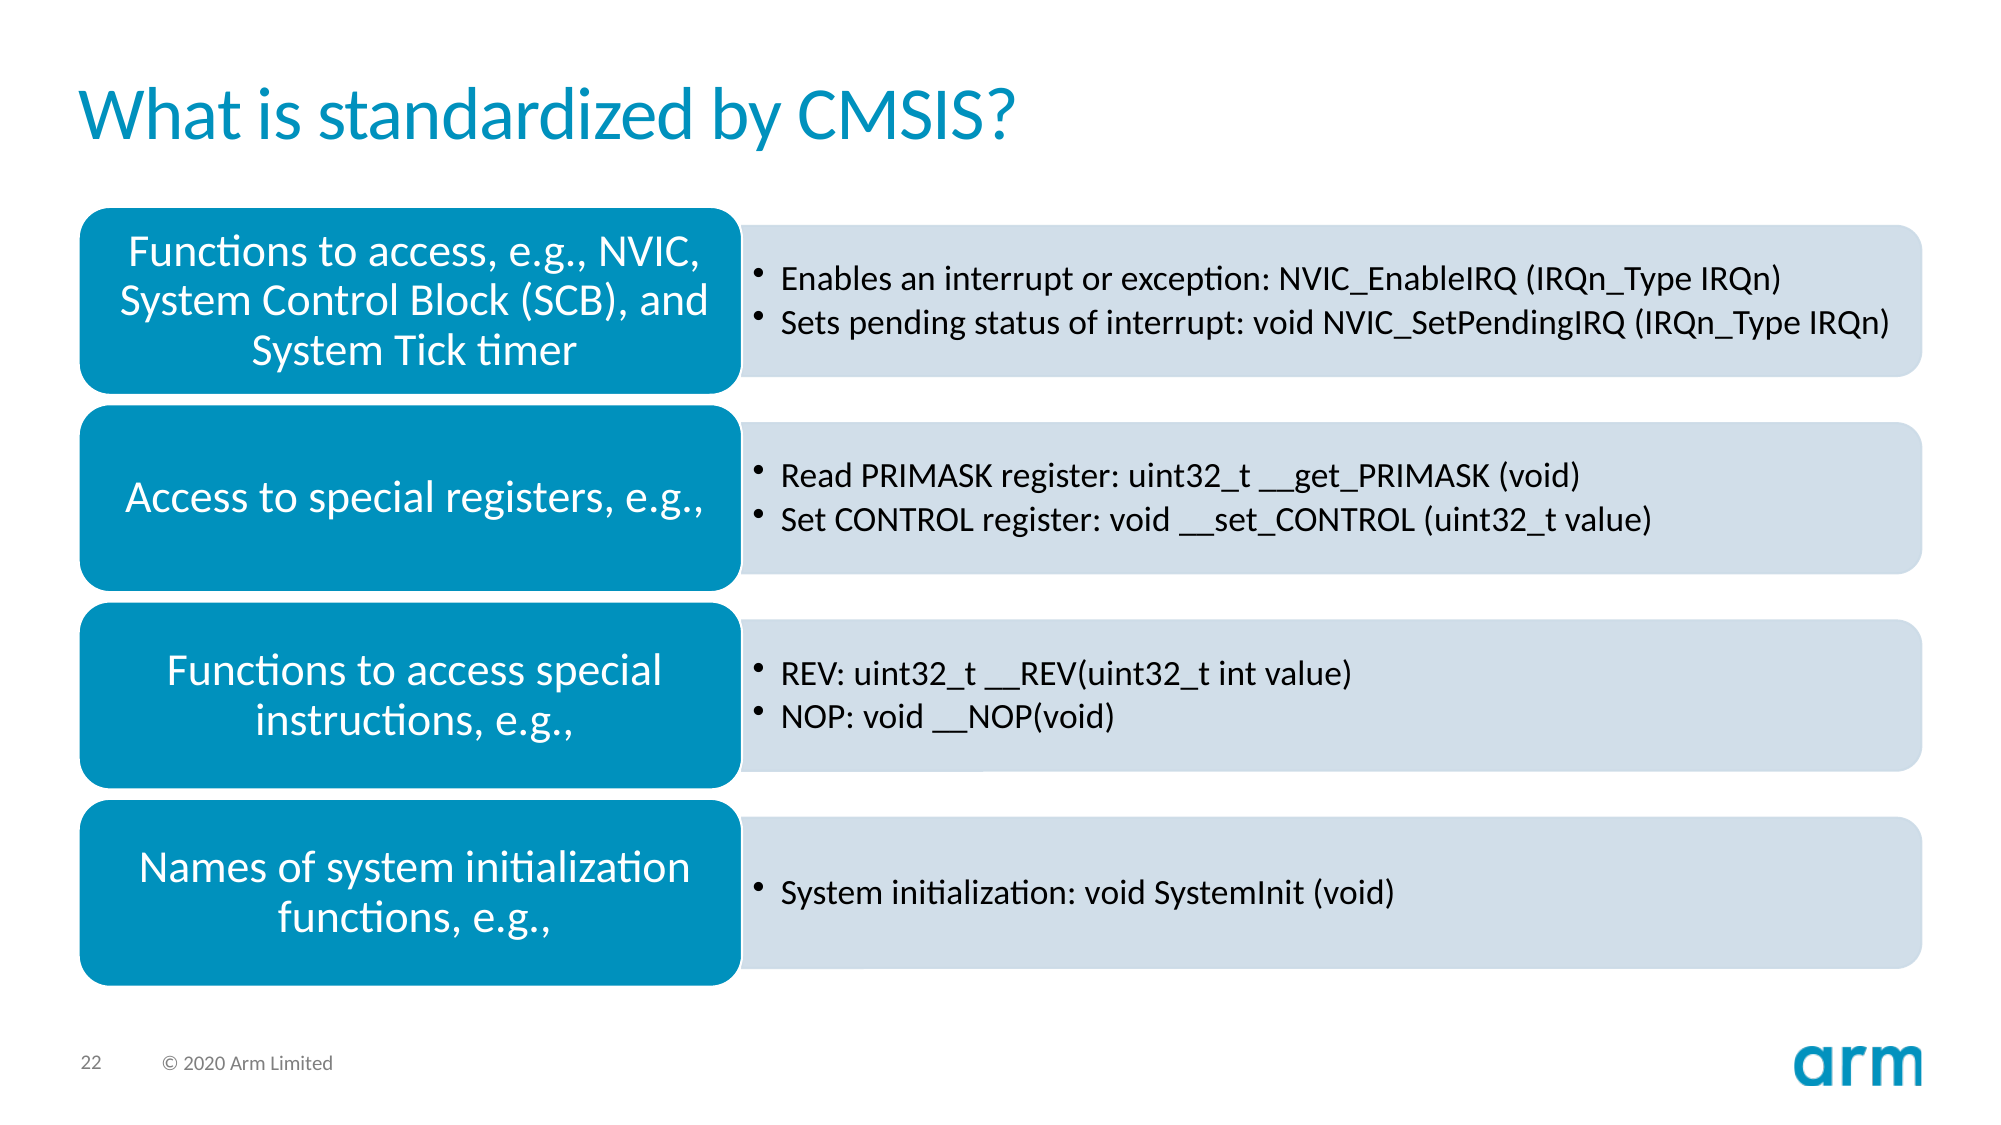

# What is standardized by CMSIS?
Enables an interrupt or exception: NVIC_EnableIRQ (IRQn_Type IRQn)
Sets pending status of interrupt: void NVIC_SetPendingIRQ (IRQn_Type IRQn)
Functions to access, e.g., NVIC, System Control Block (SCB), and System Tick timer
Read PRIMASK register: uint32_t __get_PRIMASK (void)
Set CONTROL register: void __set_CONTROL (uint32_t value)
Access to special registers, e.g.,
REV: uint32_t __REV(uint32_t int value)
NOP: void __NOP(void)
Functions to access special instructions, e.g.,
System initialization: void SystemInit (void)
Names of system initialization functions, e.g.,